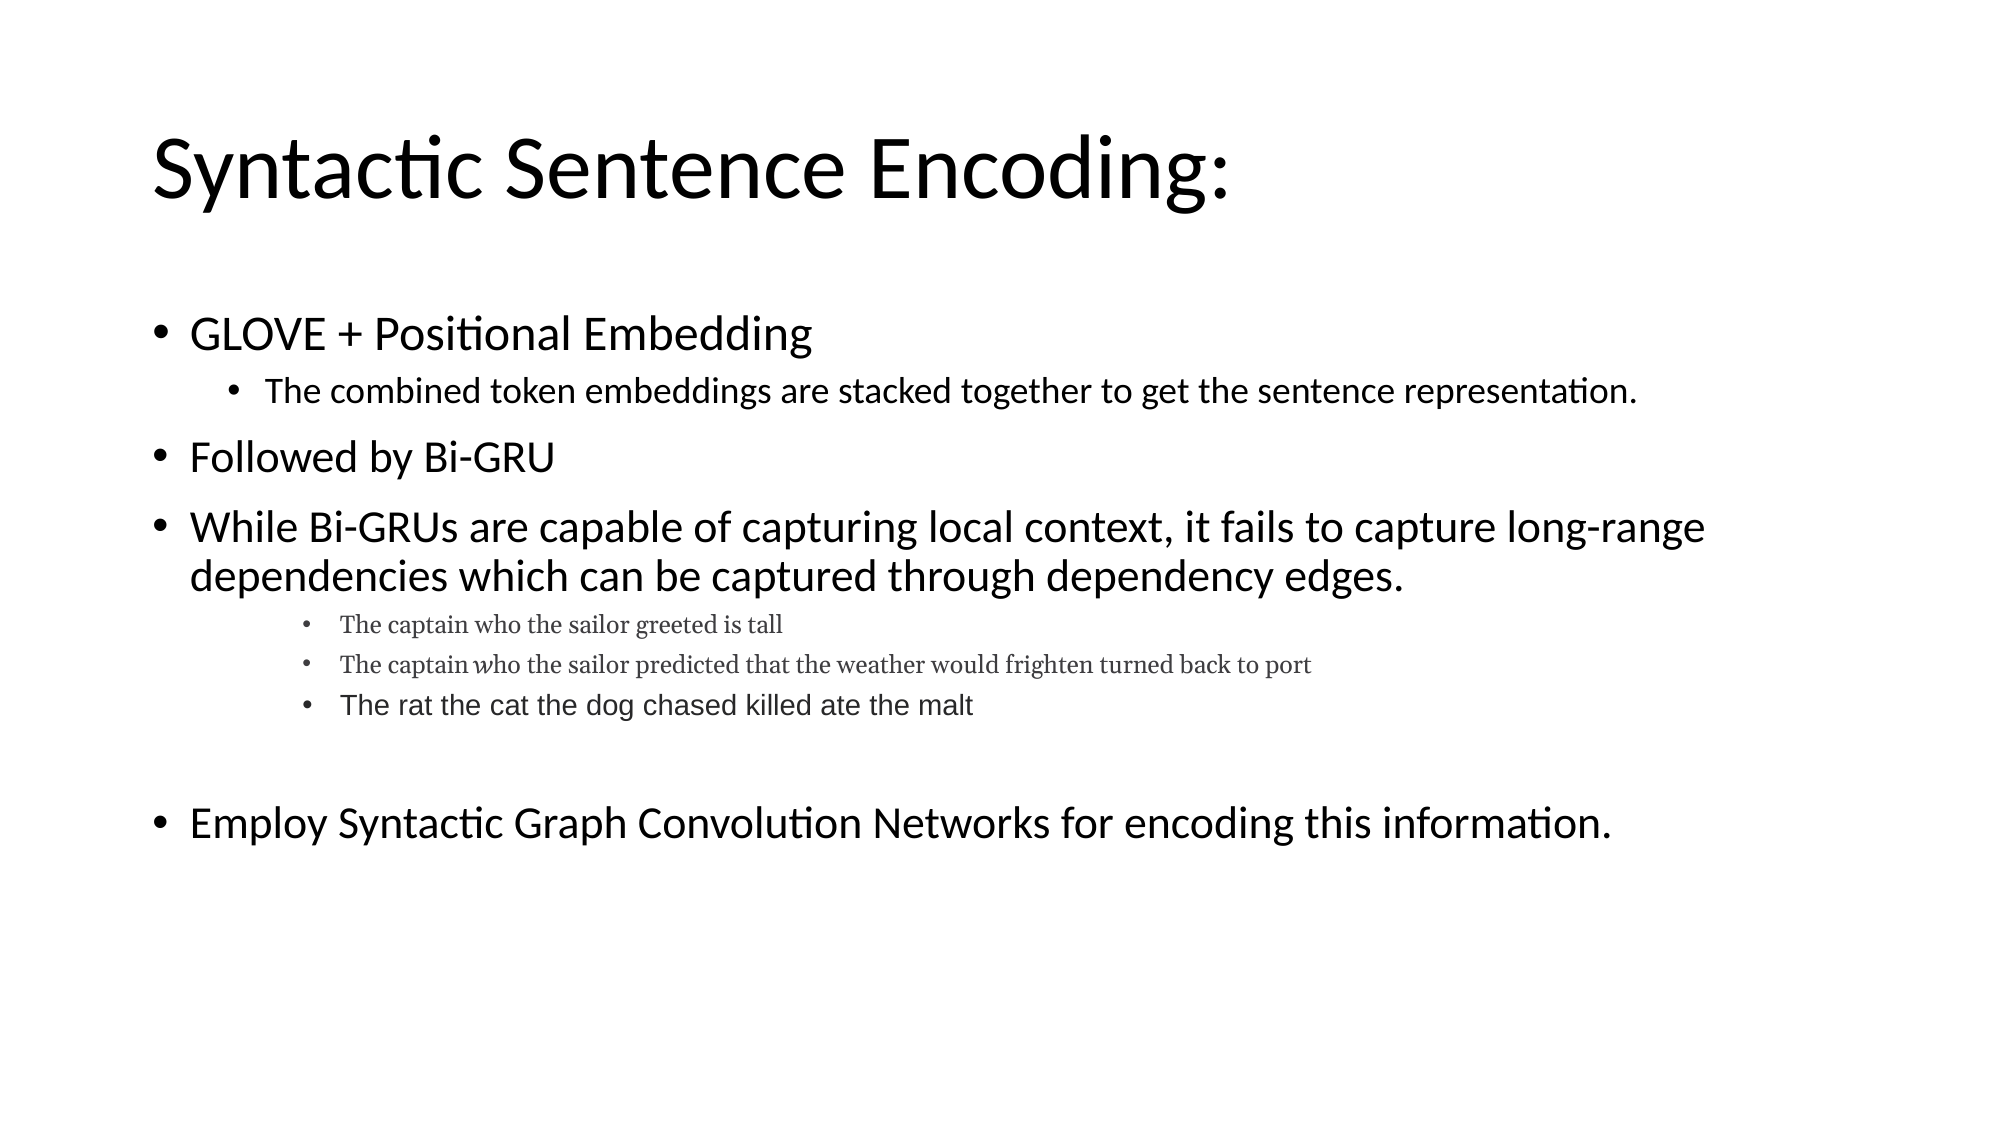

# Syntactic Sentence Encoding:
GLOVE + Positional Embedding
The combined token embeddings are stacked together to get the sentence representation.
Followed by Bi-GRU
While Bi-GRUs are capable of capturing local context, it fails to capture long-range dependencies which can be captured through dependency edges.
The captain who the sailor greeted is tall
The captain who the sailor predicted that the weather would frighten turned back to port
The rat the cat the dog chased killed ate the malt

Employ Syntactic Graph Convolution Networks for encoding this information.